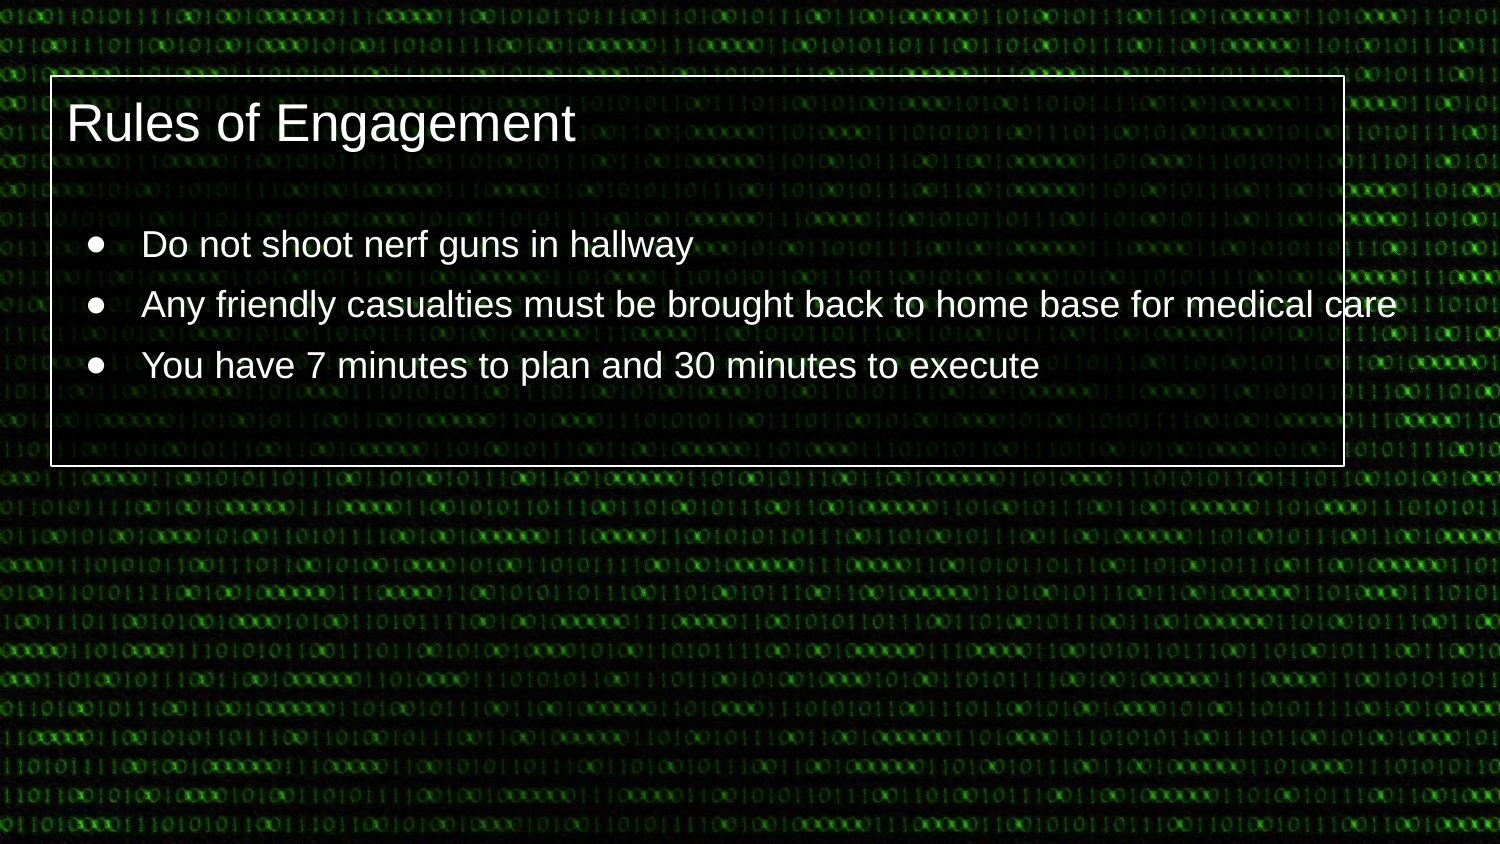

# Rules of Engagement

Do not shoot nerf guns in hallway
Any friendly casualties must be brought back to home base for medical care
You have 7 minutes to plan and 30 minutes to execute